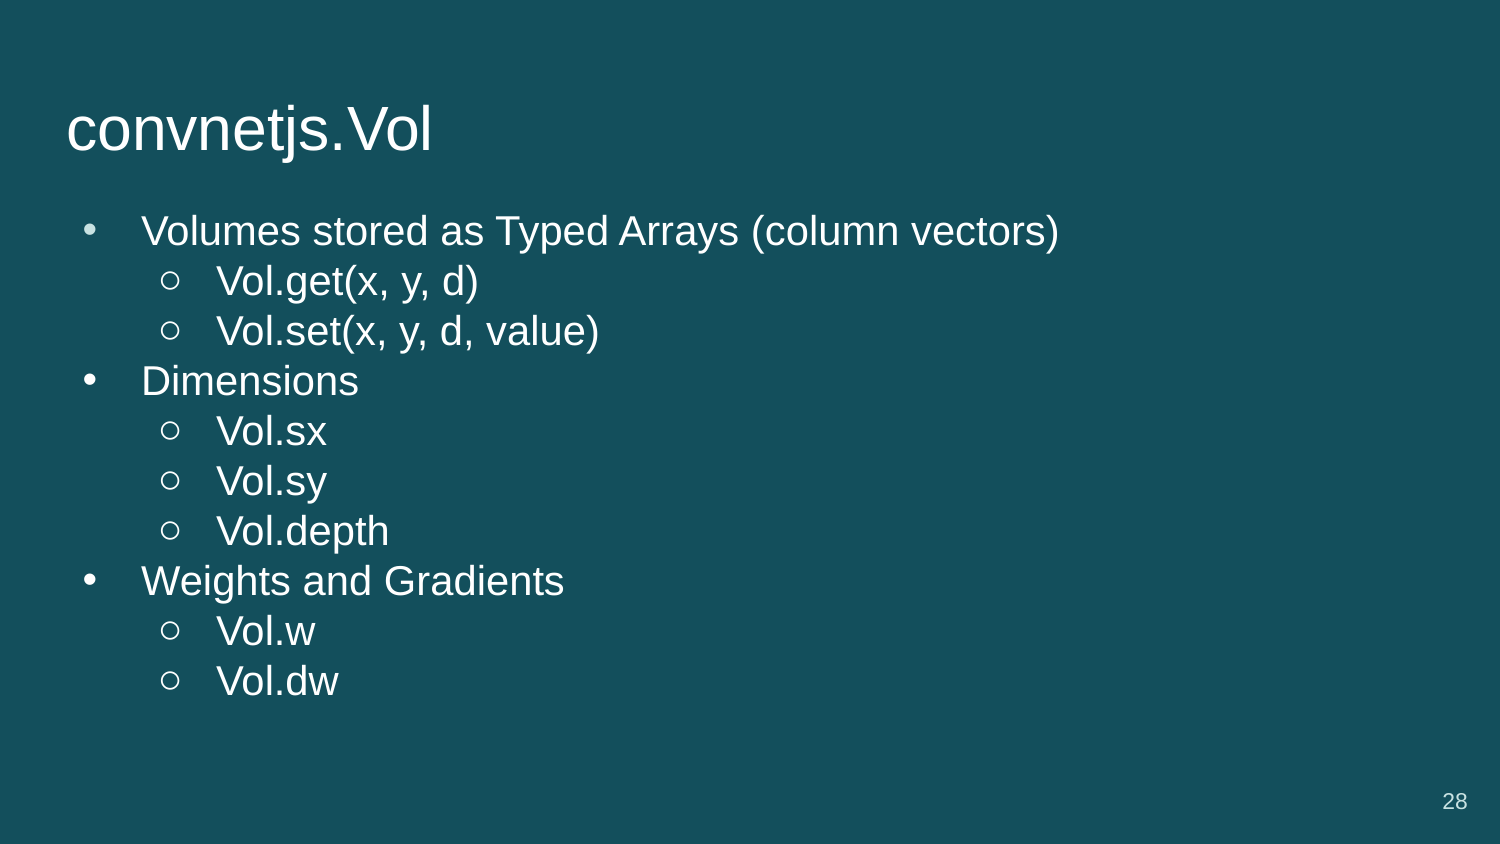

# convnetjs.Vol
Volumes stored as Typed Arrays (column vectors)
Vol.get(x, y, d)
Vol.set(x, y, d, value)
Dimensions
Vol.sx
Vol.sy
Vol.depth
Weights and Gradients
Vol.w
Vol.dw
28